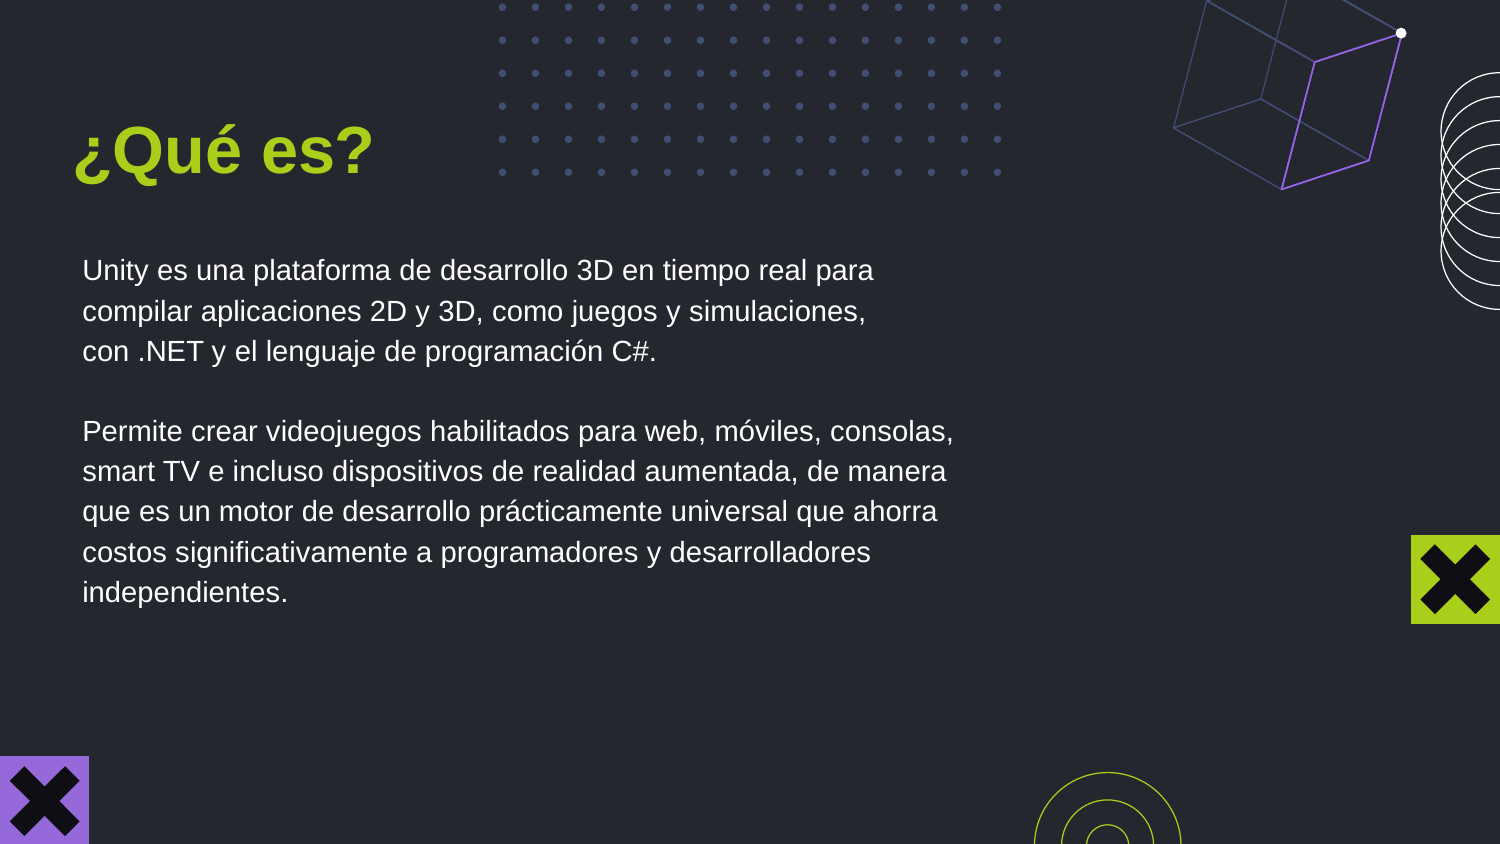

¿Qué es?
Unity es una plataforma de desarrollo 3D en tiempo real para compilar aplicaciones 2D y 3D, como juegos y simulaciones, con .NET y el lenguaje de programación C#.

Permite crear videojuegos habilitados para web, móviles, consolas, smart TV e incluso dispositivos de realidad aumentada, de manera que es un motor de desarrollo prácticamente universal que ahorra costos significativamente a programadores y desarrolladores independientes.